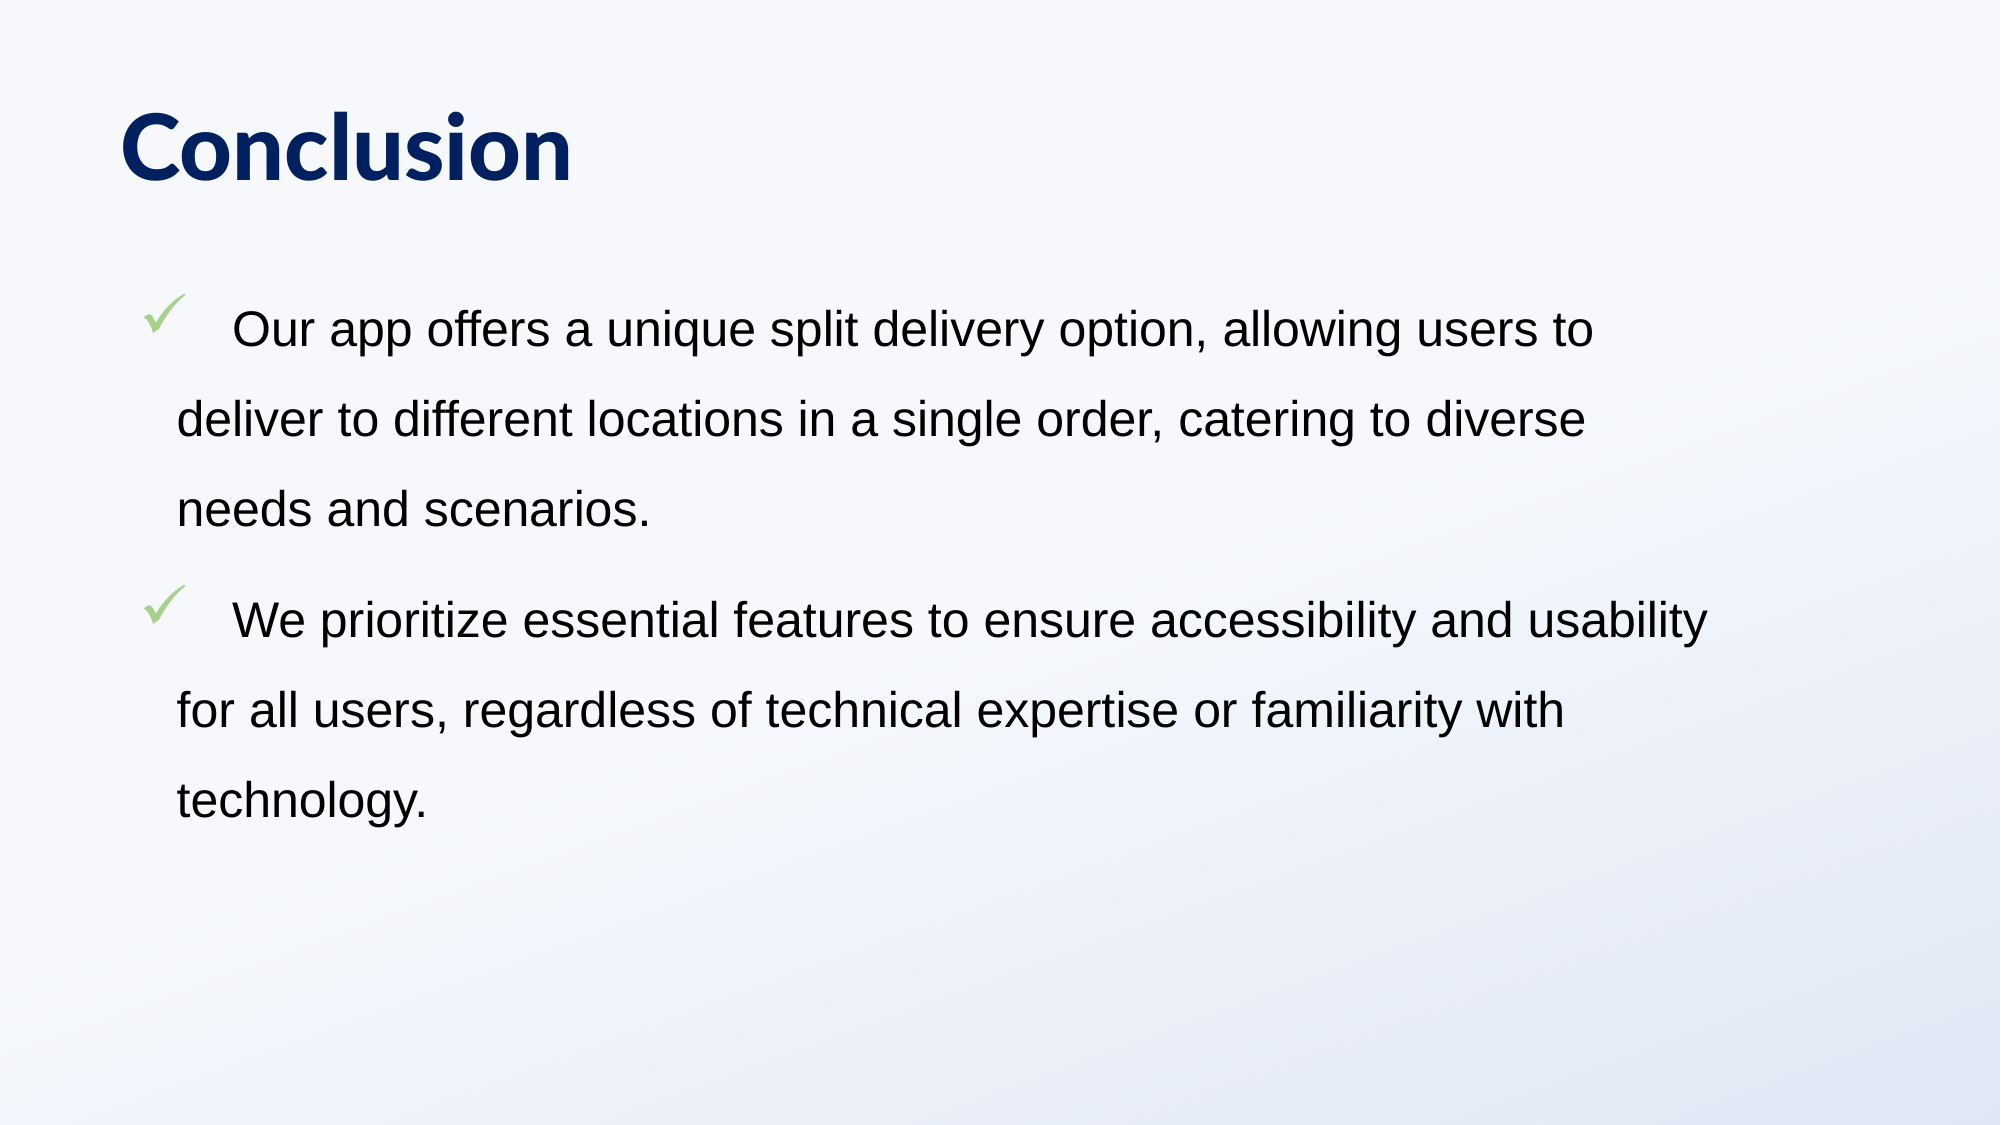

# Conclusion
   Our app offers a unique split delivery option, allowing users to deliver to different locations in a single order, catering to diverse needs and scenarios.
   We prioritize essential features to ensure accessibility and usability for all users, regardless of technical expertise or familiarity with technology.